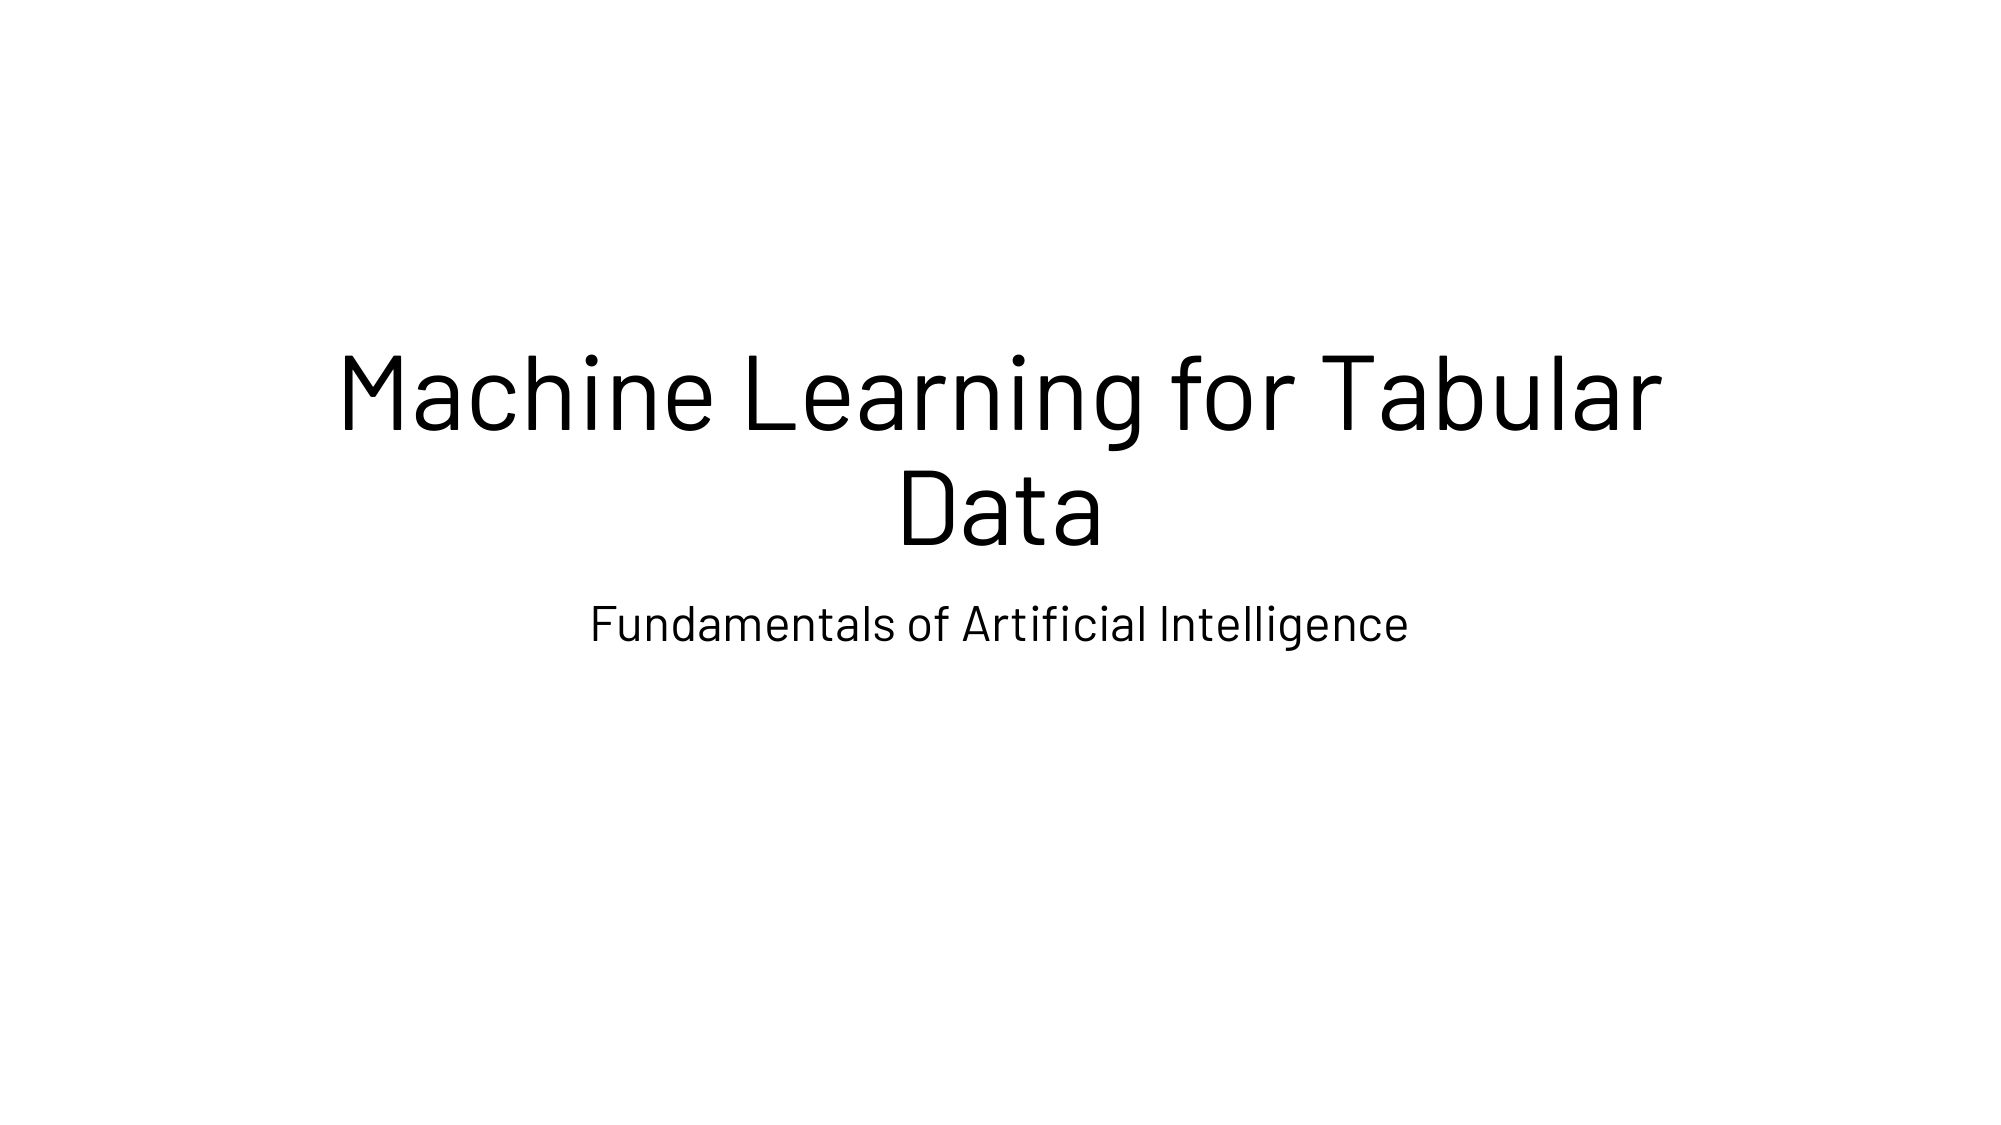

# Machine Learning for Tabular Data
Fundamentals of Artificial Intelligence